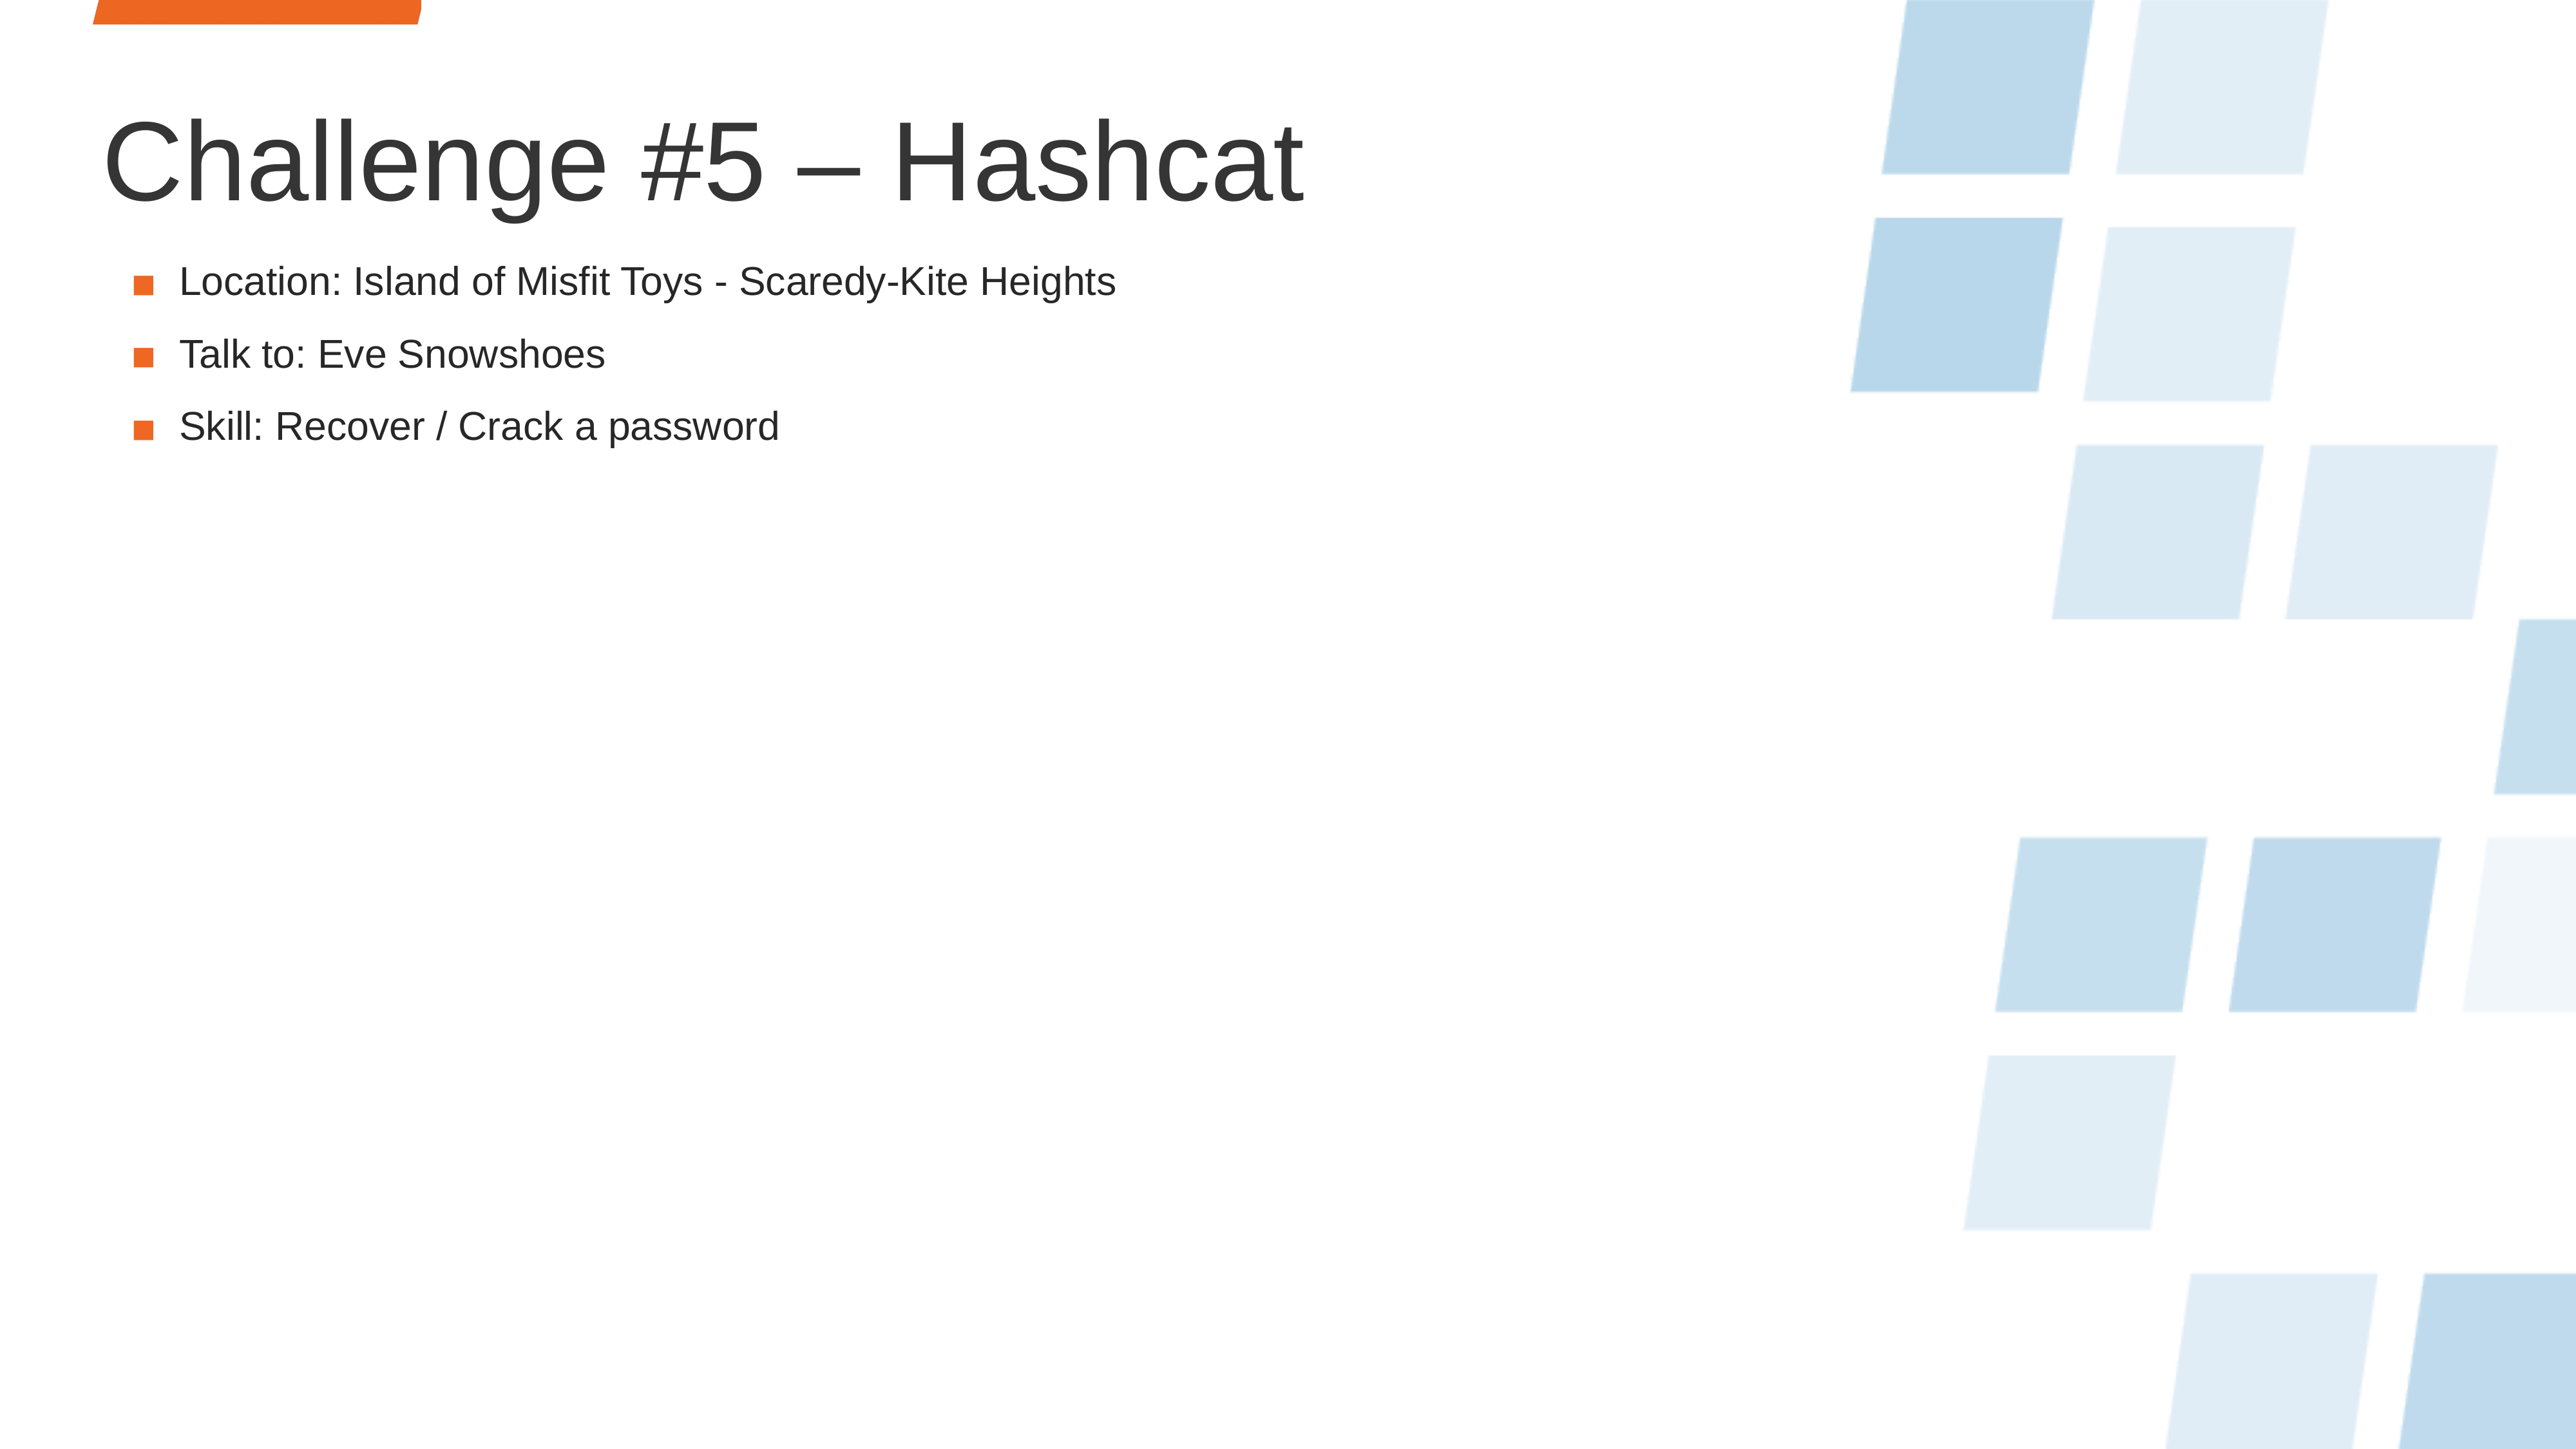

# Challenge #5 – Hashcat
Location: Island of Misfit Toys - Scaredy-Kite Heights
Talk to: Eve Snowshoes
Skill: Recover / Crack a password